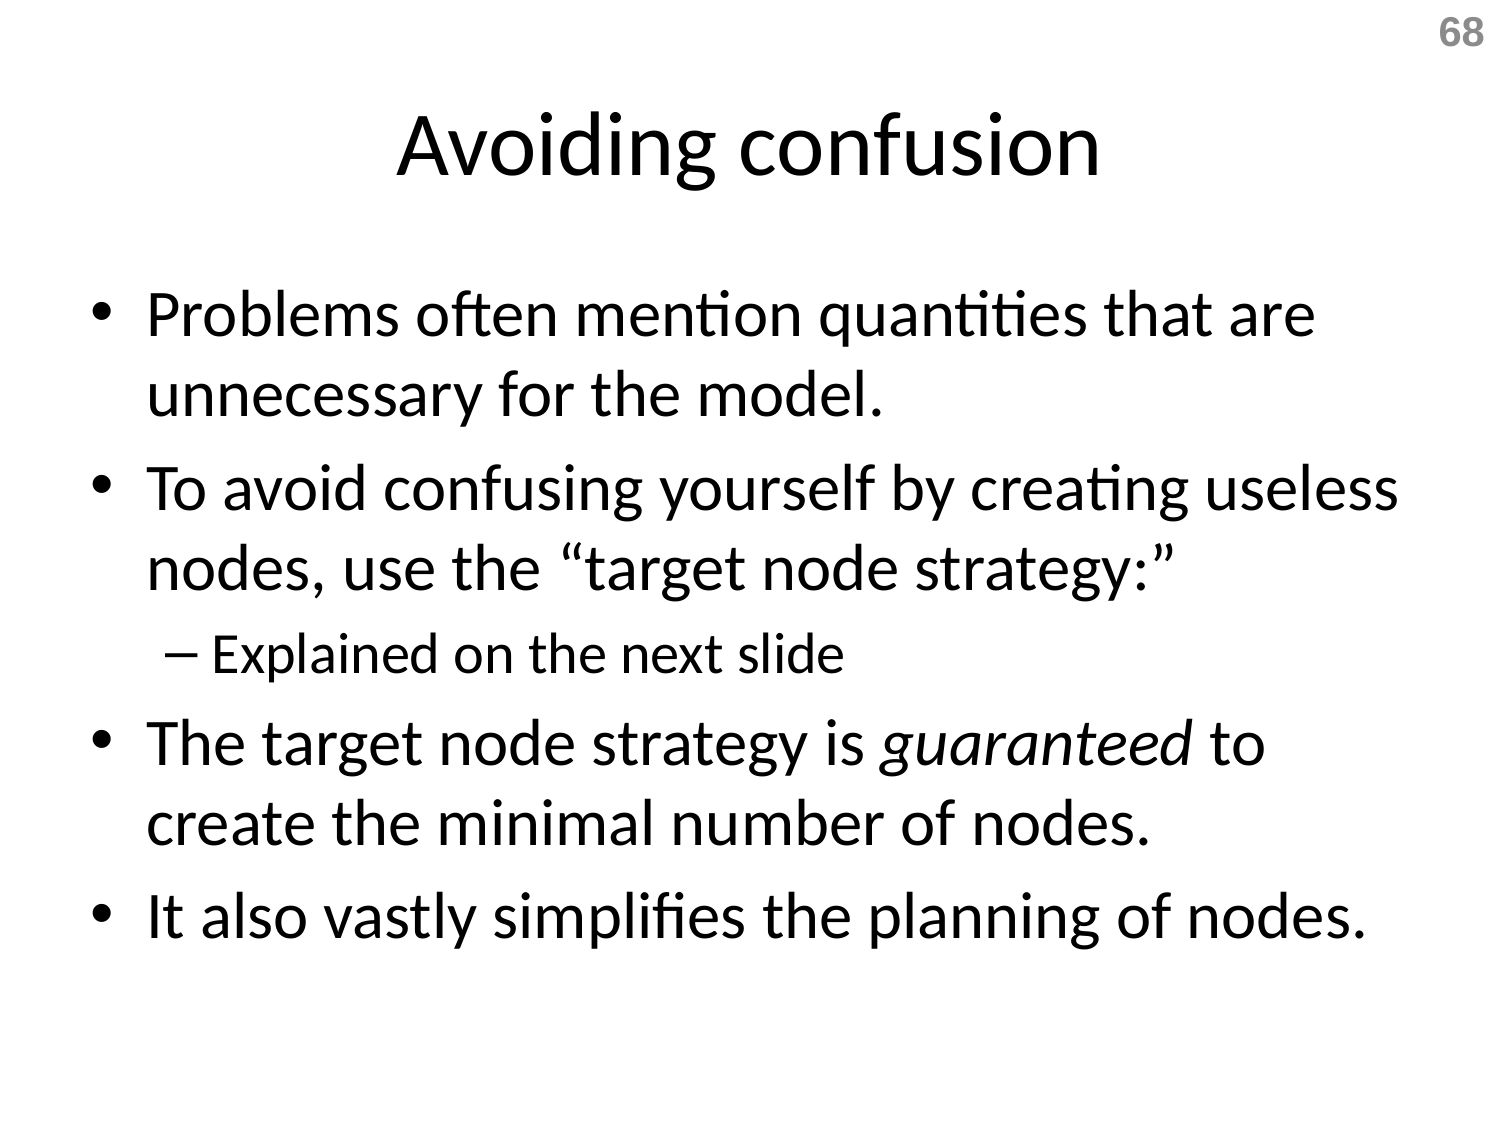

68
# Avoiding confusion
Problems often mention quantities that are unnecessary for the model.
To avoid confusing yourself by creating useless nodes, use the “target node strategy:”
Explained on the next slide
The target node strategy is guaranteed to create the minimal number of nodes.
It also vastly simplifies the planning of nodes.